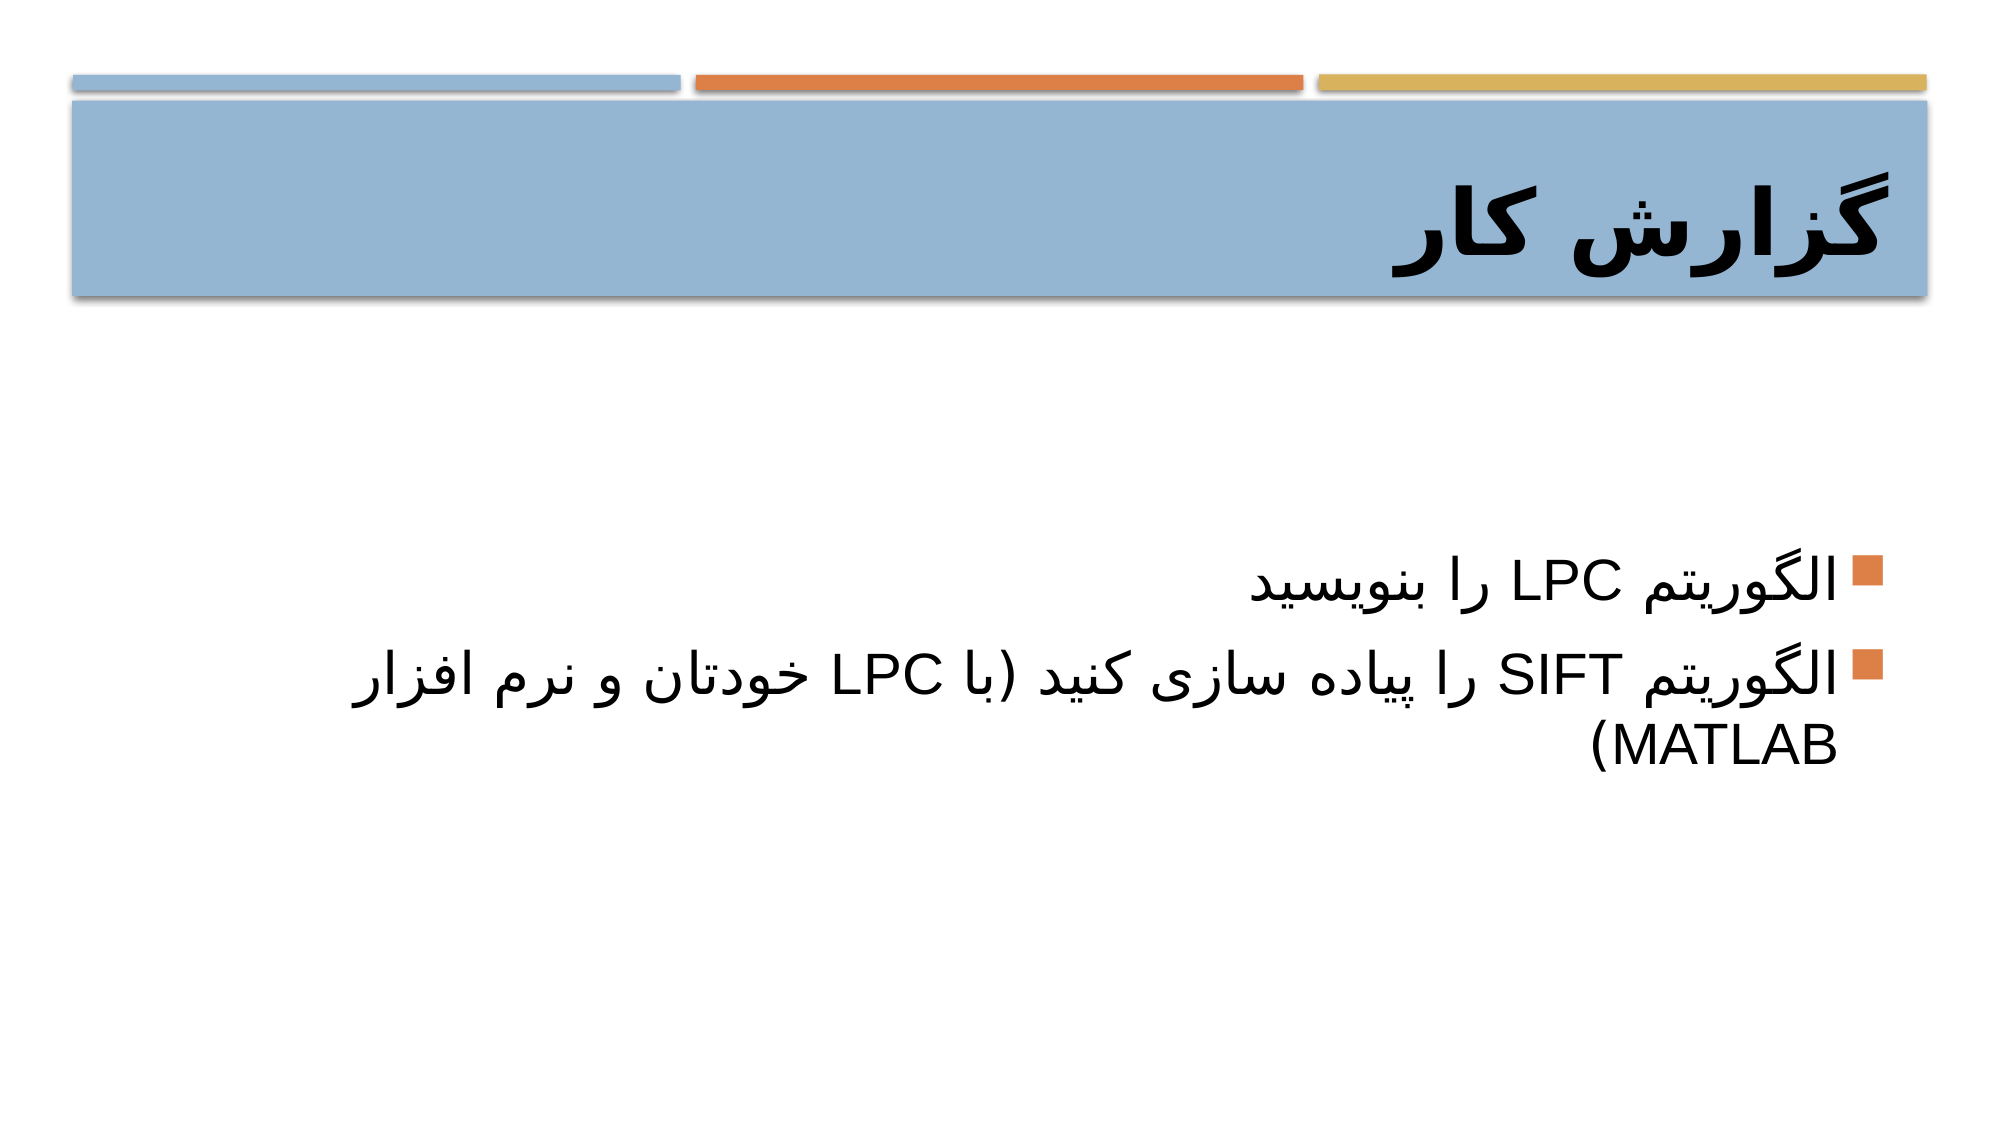

# گزارش کار
الگوريتم LPC را بنويسيد
الگوريتم SIFT را پياده سازی کنيد (با LPC خودتان و نرم افزار MATLAB)